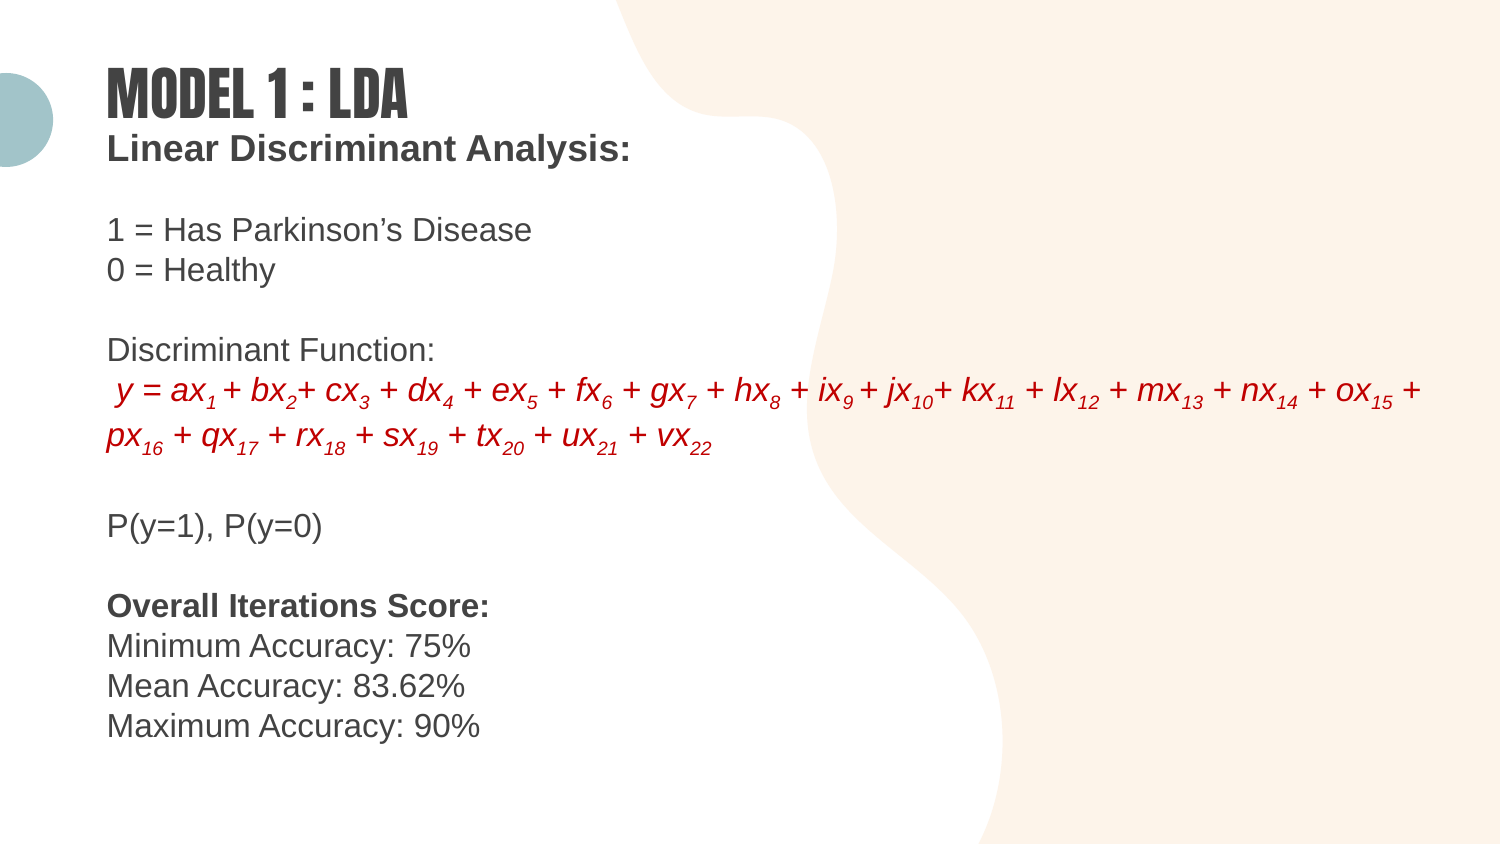

MODEL 1 : LDA

Linear Discriminant Analysis:

1 = Has Parkinson’s Disease
0 = Healthy

Discriminant Function:
 y = ax1 + bx2+ cx3 + dx4 + ex5 + fx6 + gx7 + hx8 + ix9 + jx10+ kx11 + lx12 + mx13 + nx14 + ox15 + px16 + qx17 + rx18 + sx19 + tx20 + ux21 + vx22

P(y=1), P(y=0)

Overall Iterations Score:
Minimum Accuracy: 75%
Mean Accuracy: 83.62%
Maximum Accuracy: 90%